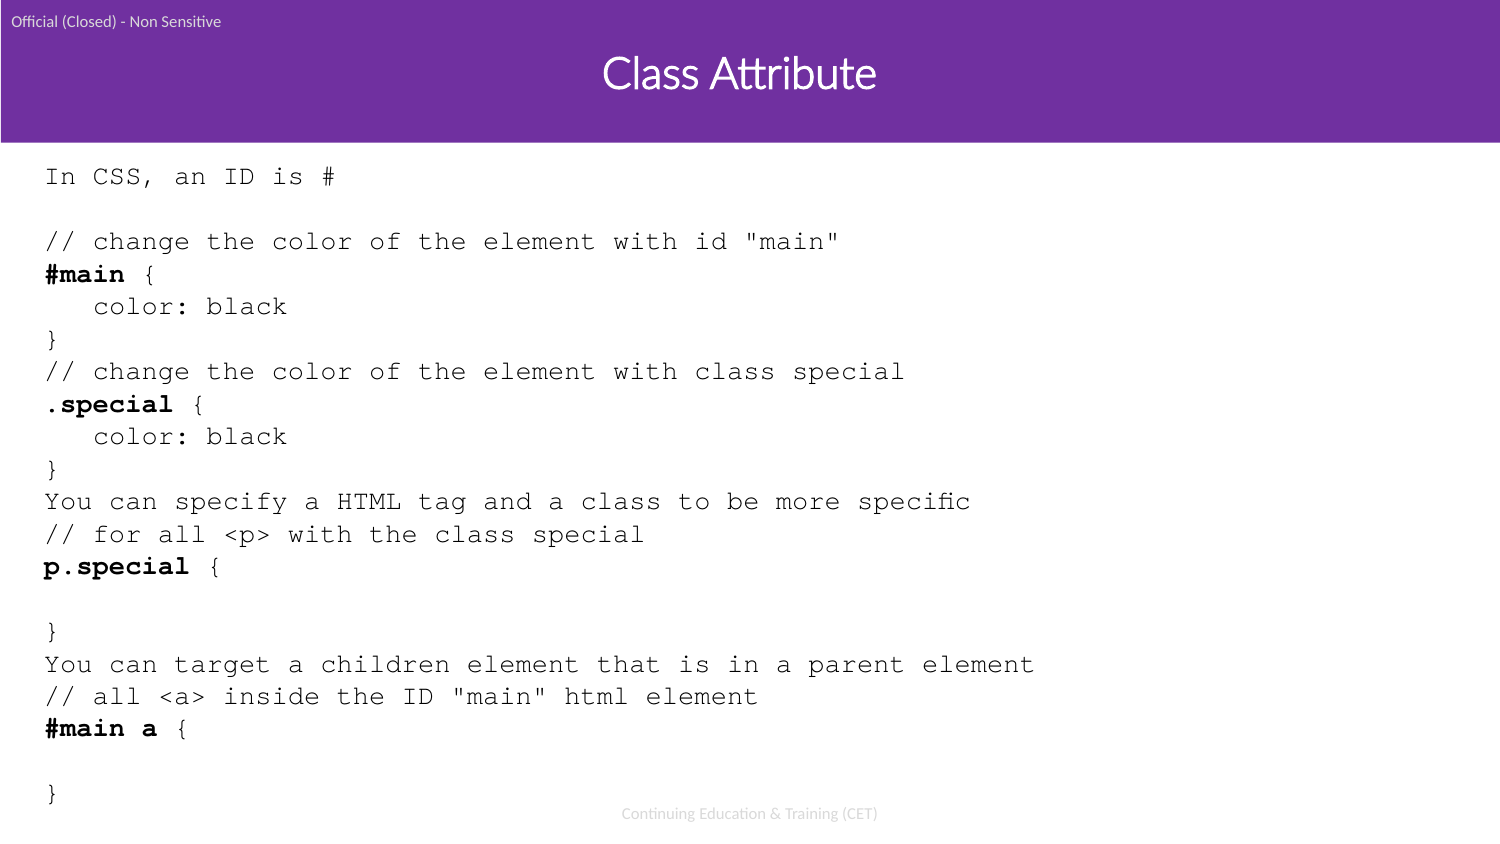

Official (Closed) - Non Sensitive

Class Attribute
In CSS, an ID is #

// change the color of the element with id "main"
#main {
   color: black
}
// change the color of the element with class special
.special {
   color: black
}
You can specify a HTML tag and a class to be more specific
// for all <p> with the class special
p.special {

}
You can target a children element that is in a parent element
// all <a> inside the ID "main" html element
#main a {

}

Continuing Education & Training (CET)